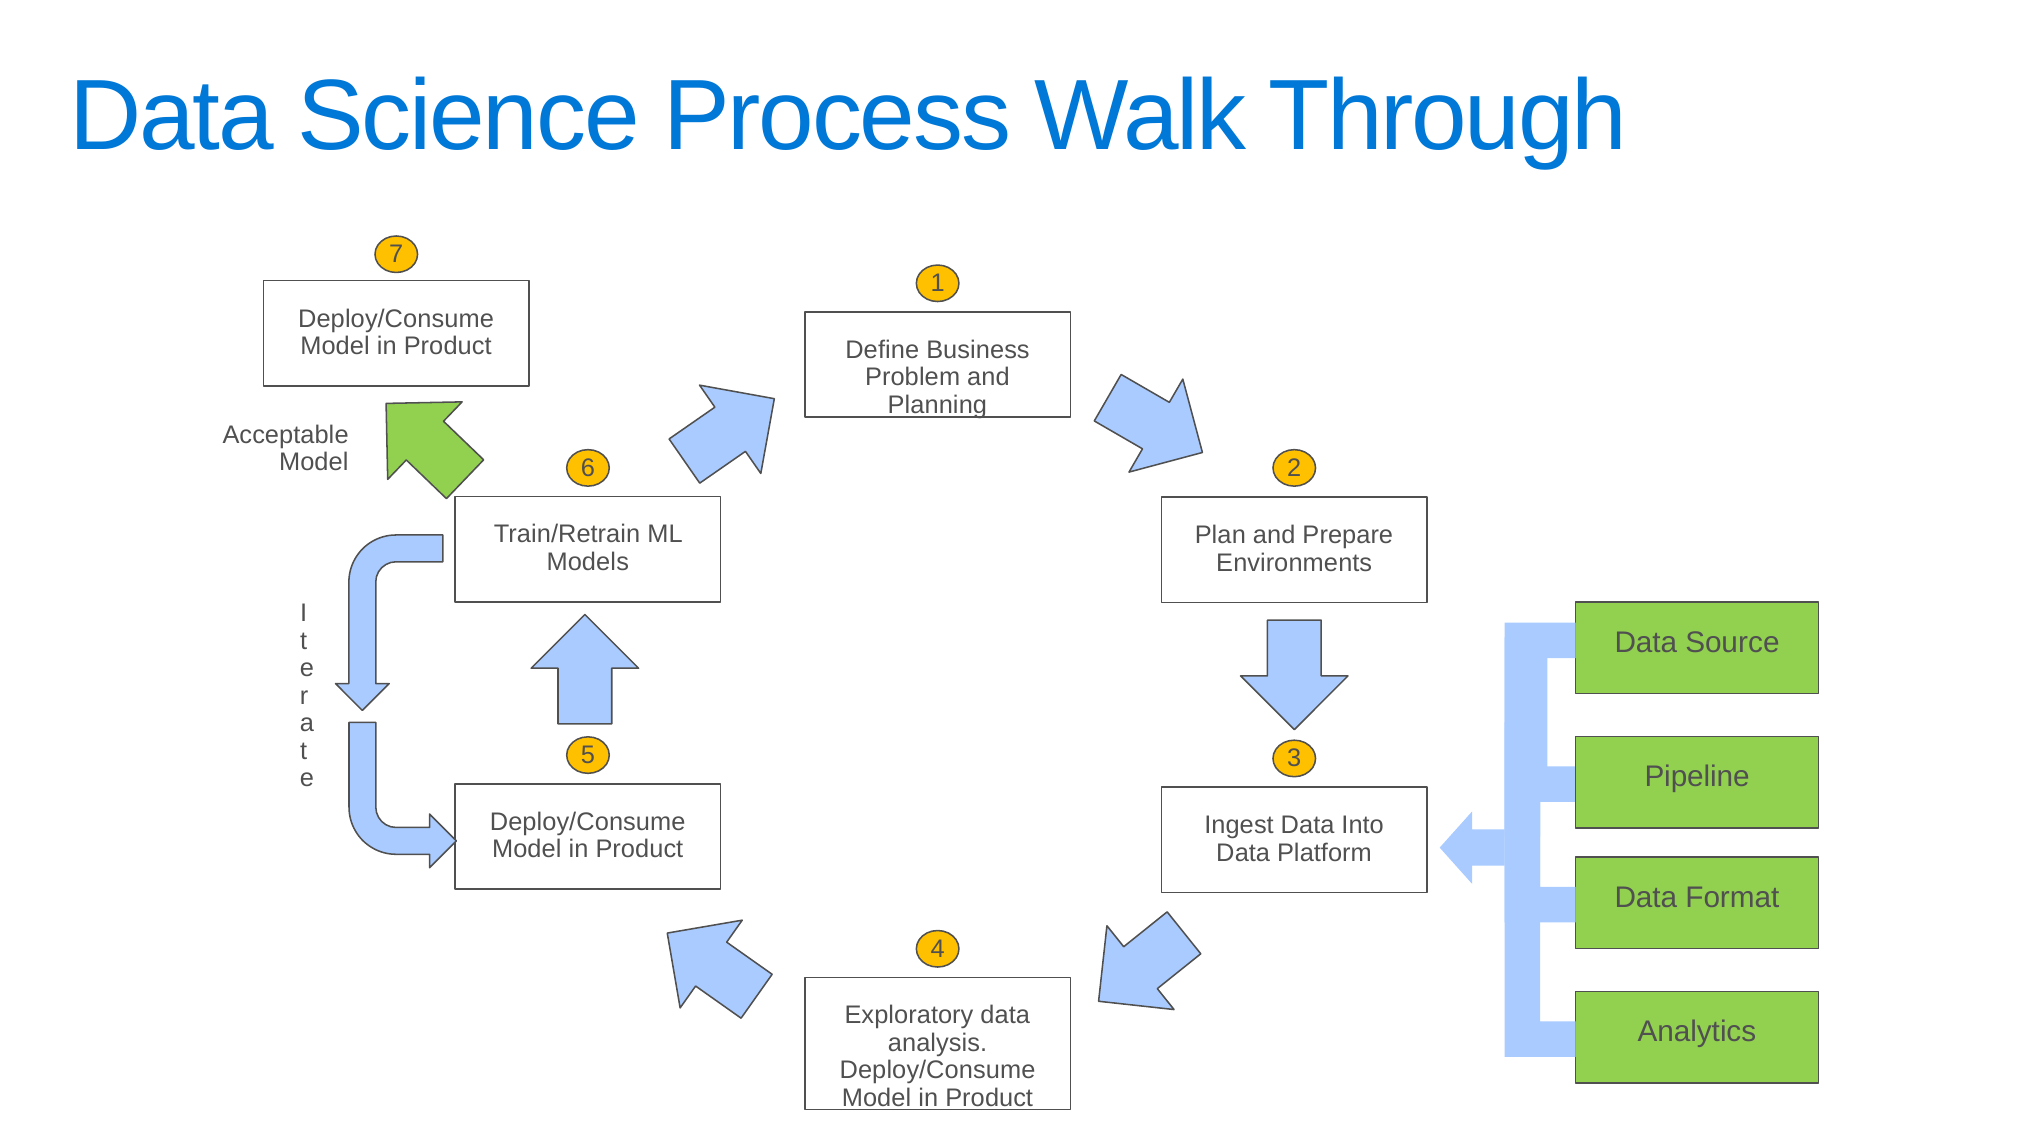

# Data Science Process Walk Through
7
1
Deploy/Consume Model in Product
Define Business Problem and Planning

Acceptable Model
6
2
Train/Retrain ML Models
Plan and Prepare Environments

Iterate
Data Source

Pipeline
5
3
Deploy/Consume Model in Product
Ingest Data Into Data Platform

Data Format

4
Exploratory data analysis. Deploy/Consume Model in Product
Analytics